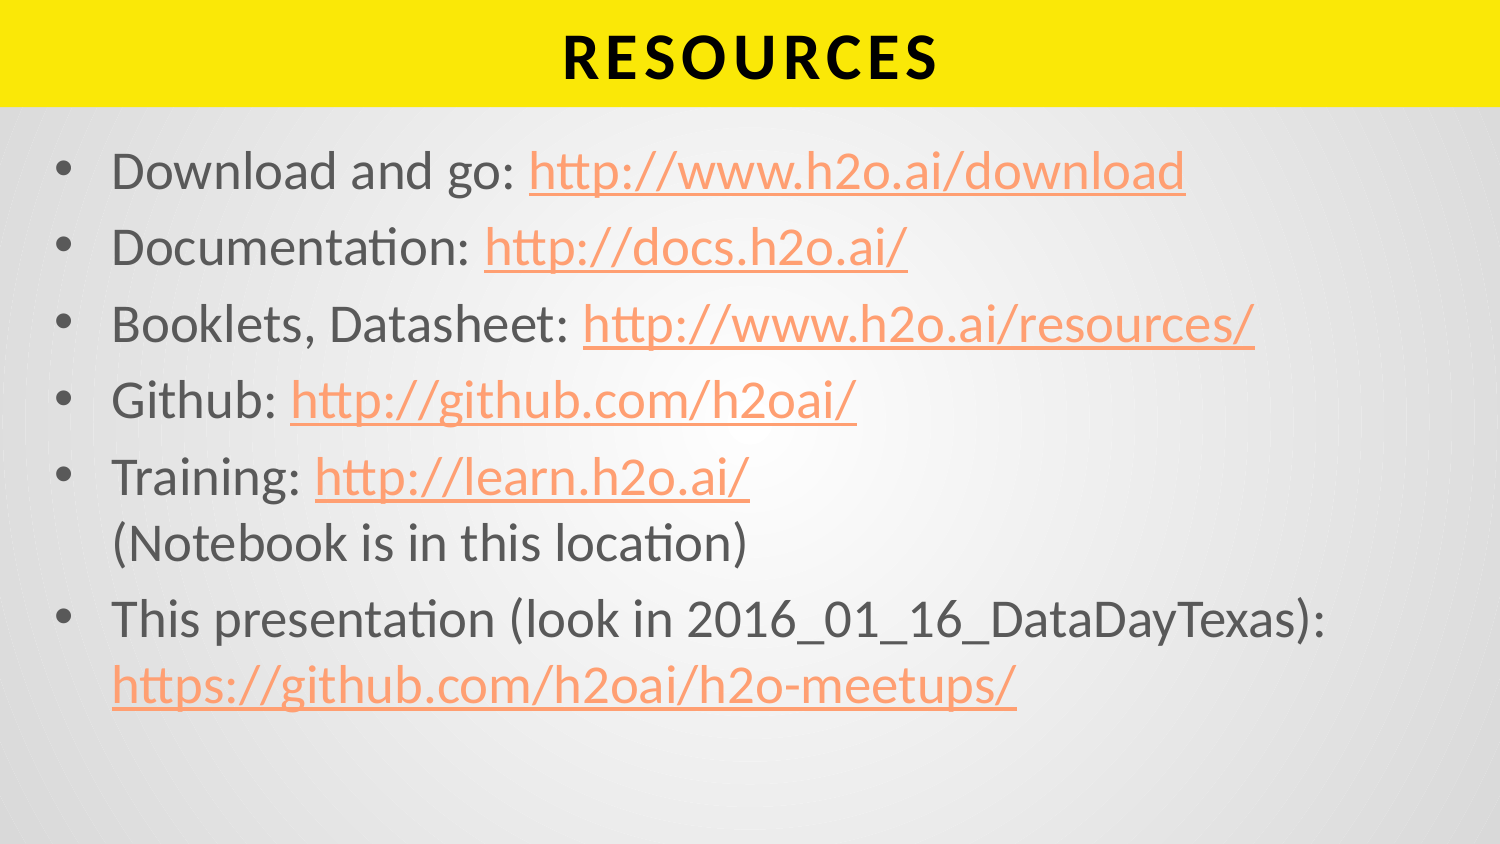

# RESOURCES
Download and go: http://www.h2o.ai/download
Documentation: http://docs.h2o.ai/
Booklets, Datasheet: http://www.h2o.ai/resources/
Github: http://github.com/h2oai/
Training: http://learn.h2o.ai/
(Notebook is in this location)
This presentation (look in 2016_01_16_DataDayTexas):
https://github.com/h2oai/h2o-meetups/